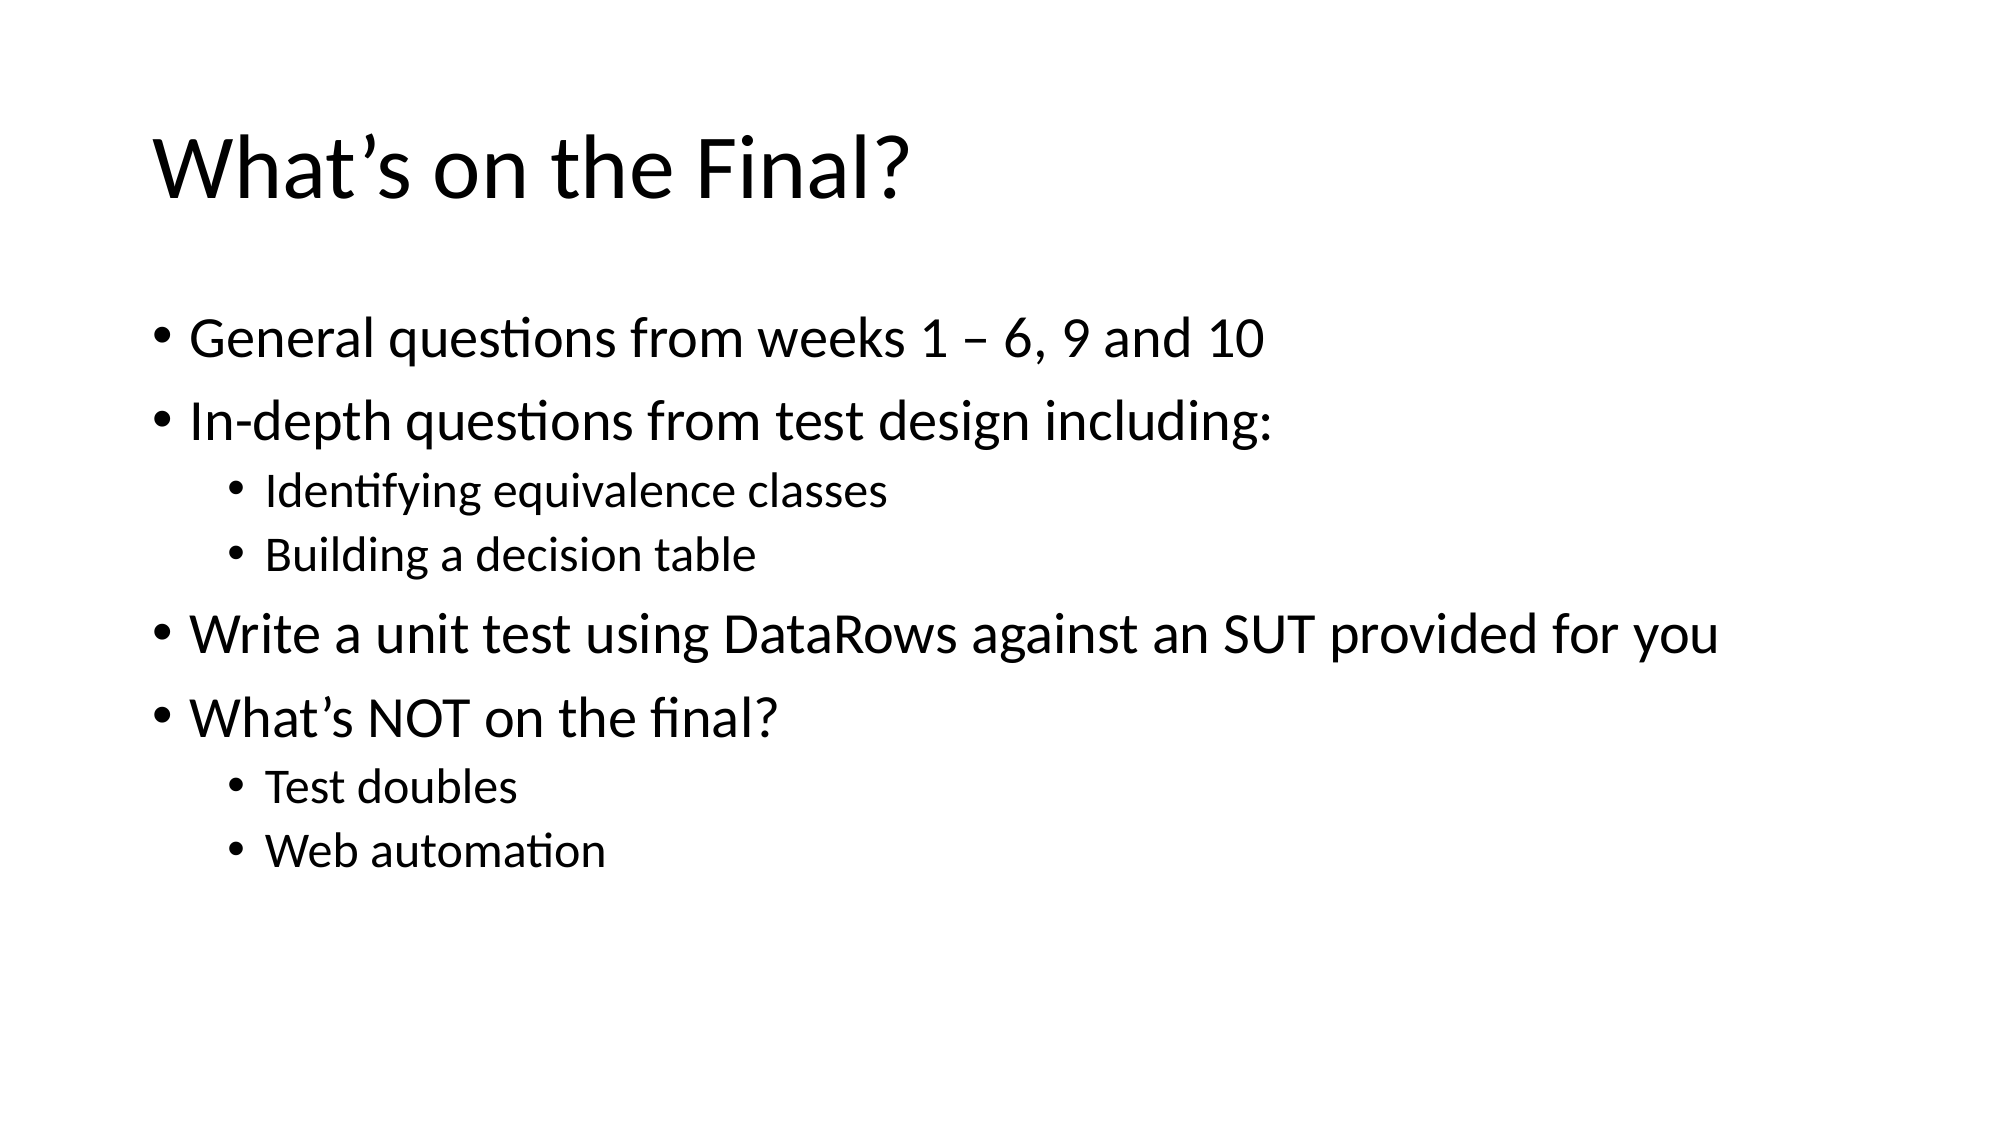

# What’s on the Final?
General questions from weeks 1 – 6, 9 and 10
In-depth questions from test design including:
Identifying equivalence classes
Building a decision table
Write a unit test using DataRows against an SUT provided for you
What’s NOT on the final?
Test doubles
Web automation